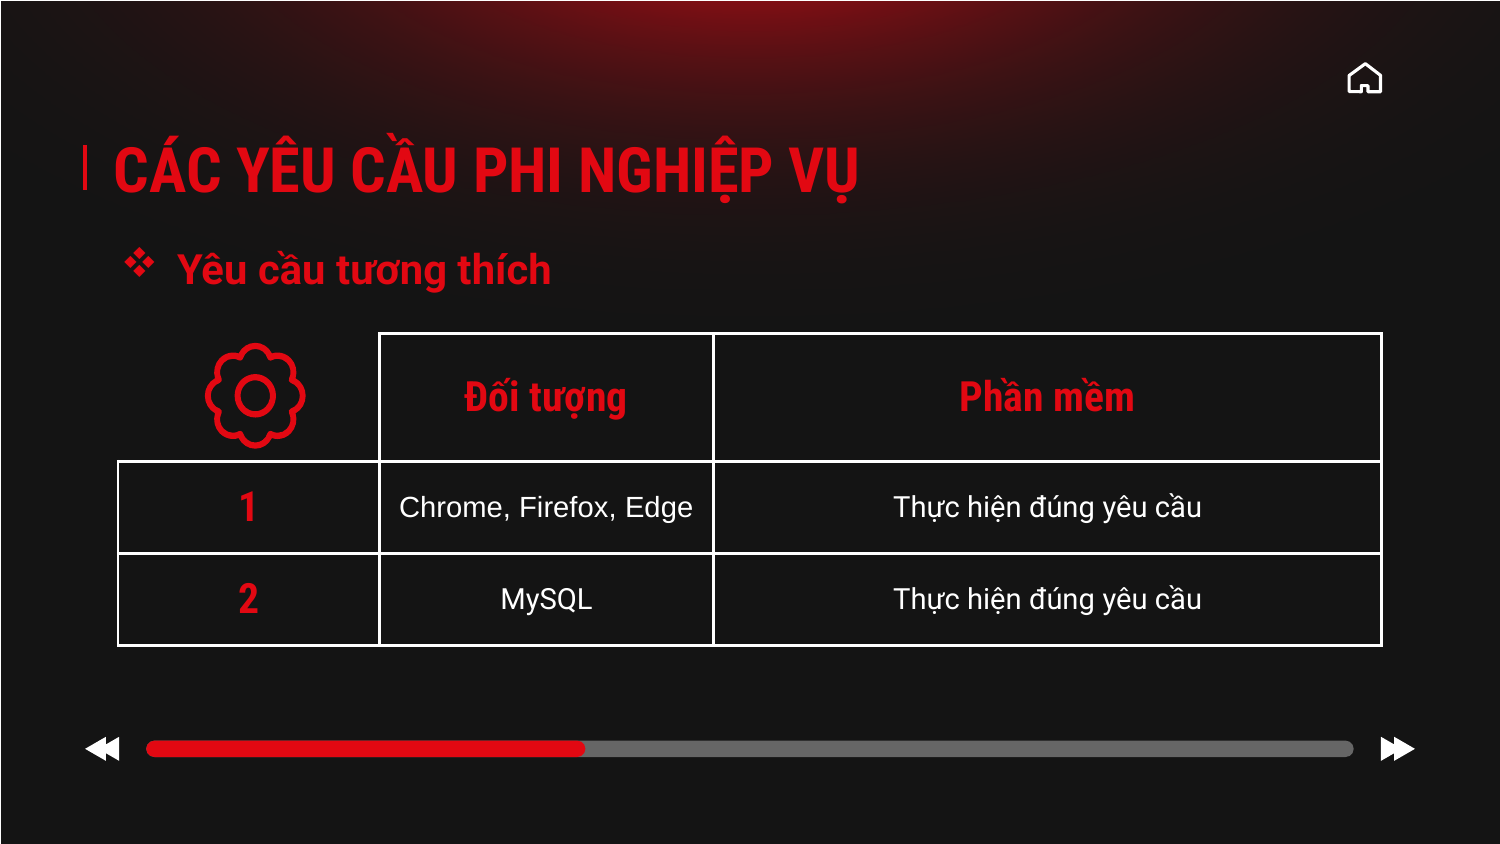

# CÁC YÊU CẦU PHI NGHIỆP VỤ
Yêu cầu tương thích
|  | Đối tượng | Phần mềm |
| --- | --- | --- |
| 1 | Chrome, Firefox, Edge | Thực hiện đúng yêu cầu |
| 2 | MySQL | Thực hiện đúng yêu cầu |